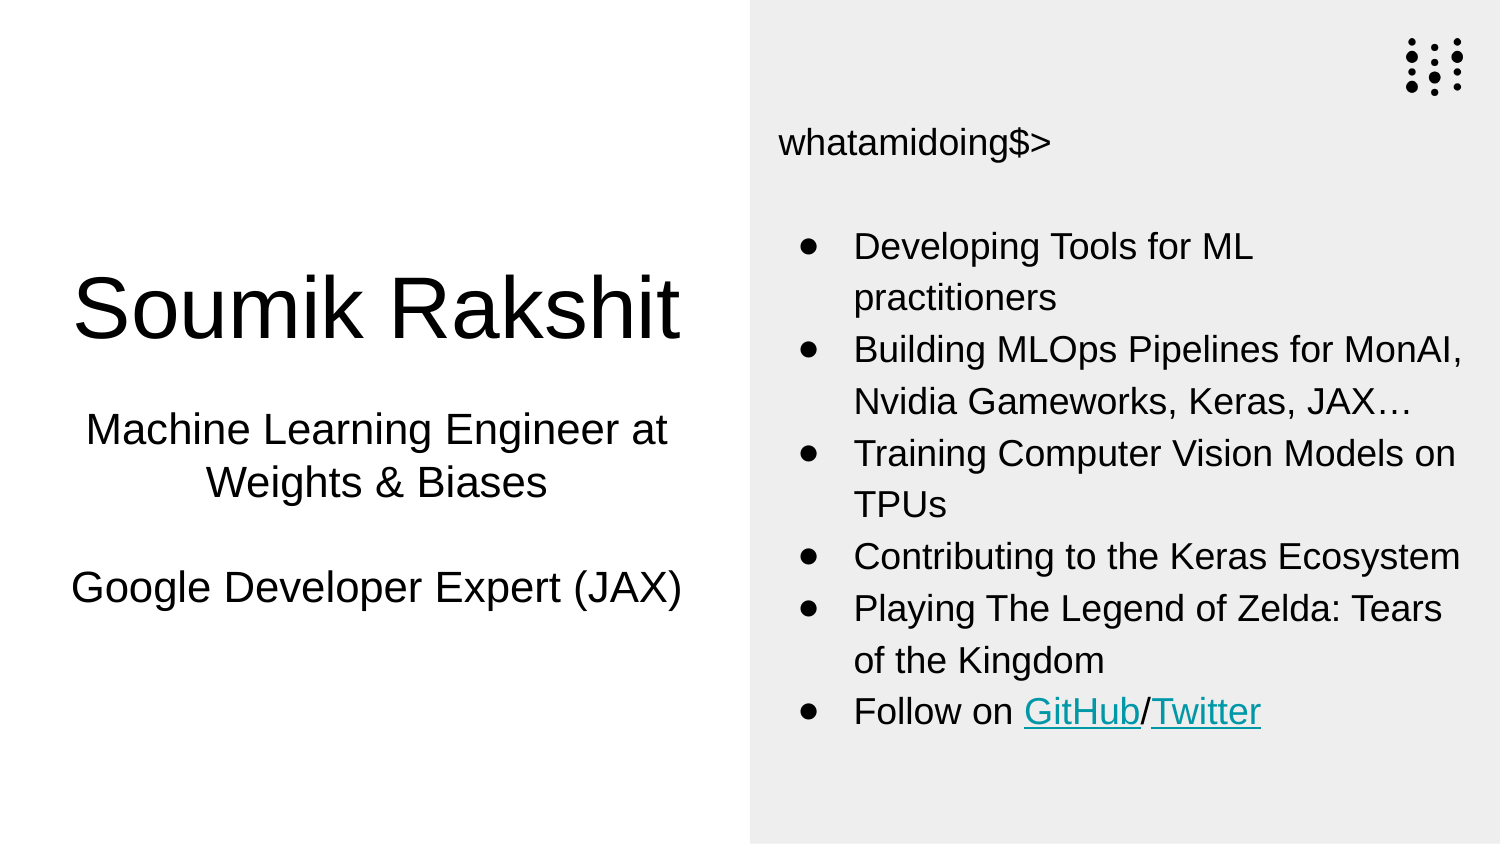

whatamidoing$>

Developing Tools for ML practitioners
Building MLOps Pipelines for MonAI, Nvidia Gameworks, Keras, JAX…
Training Computer Vision Models on TPUs
Contributing to the Keras Ecosystem
Playing The Legend of Zelda: Tears of the Kingdom
Follow on GitHub/Twitter
# Soumik Rakshit
Machine Learning Engineer at Weights & Biases

Google Developer Expert (JAX)